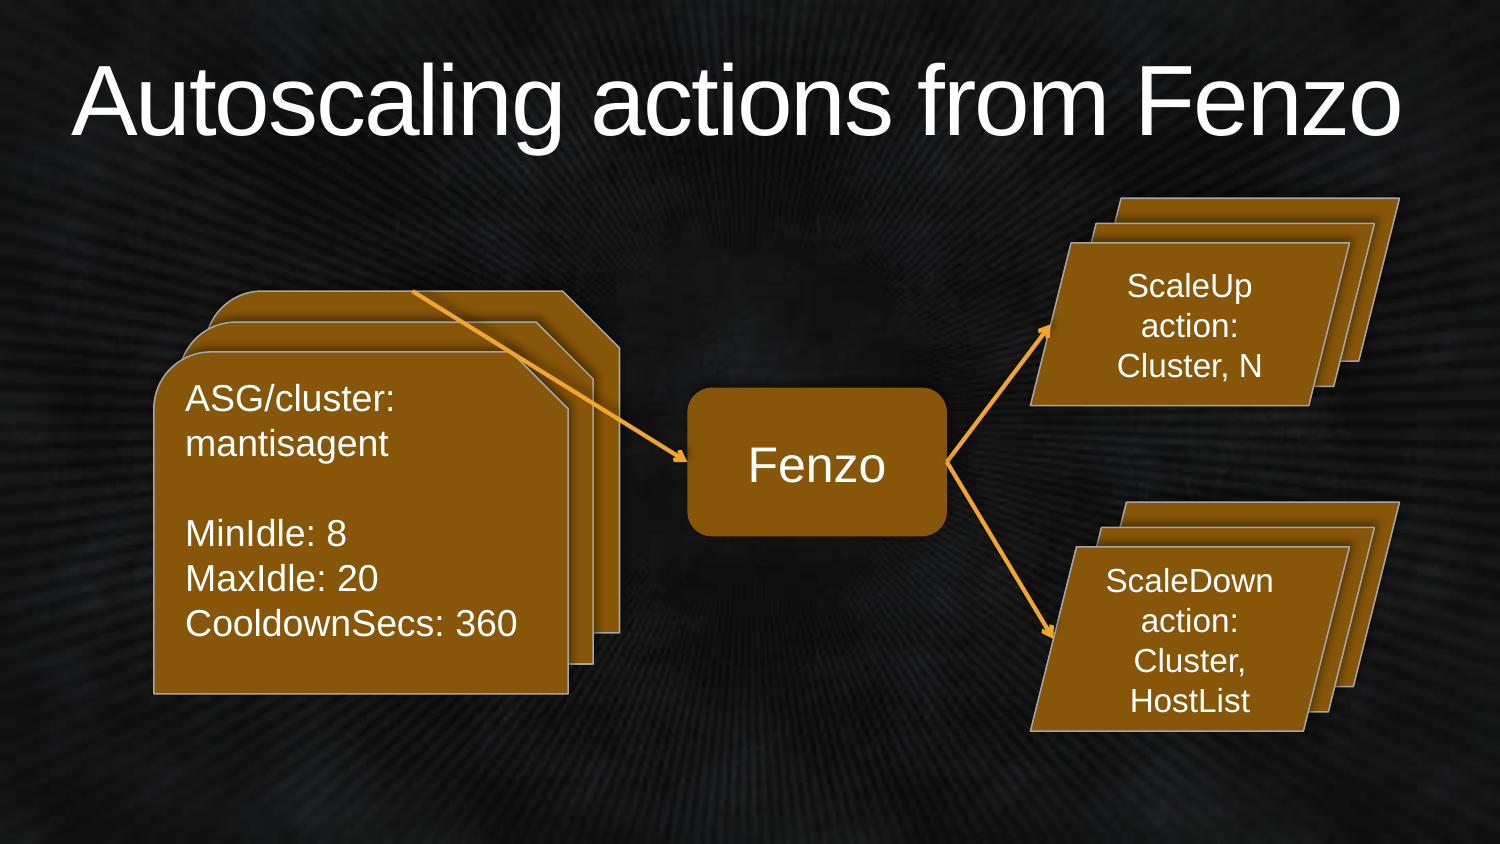

# Autoscaling actions from Fenzo

ScaleUp action:
Cluster, N
ASG/Cluster: mantisagent
MinIdle: 8
MaxIdle: 20
CooldownSecs: 360
ASG/Cluster: mantisagent
MinIdle: 8
MaxIdle: 20
CooldownSecs: 360
ASG/cluster: mantisagent

MinIdle: 8
MaxIdle: 20
CooldownSecs: 360

Fenzo

ScaleDown action:
Cluster, HostList